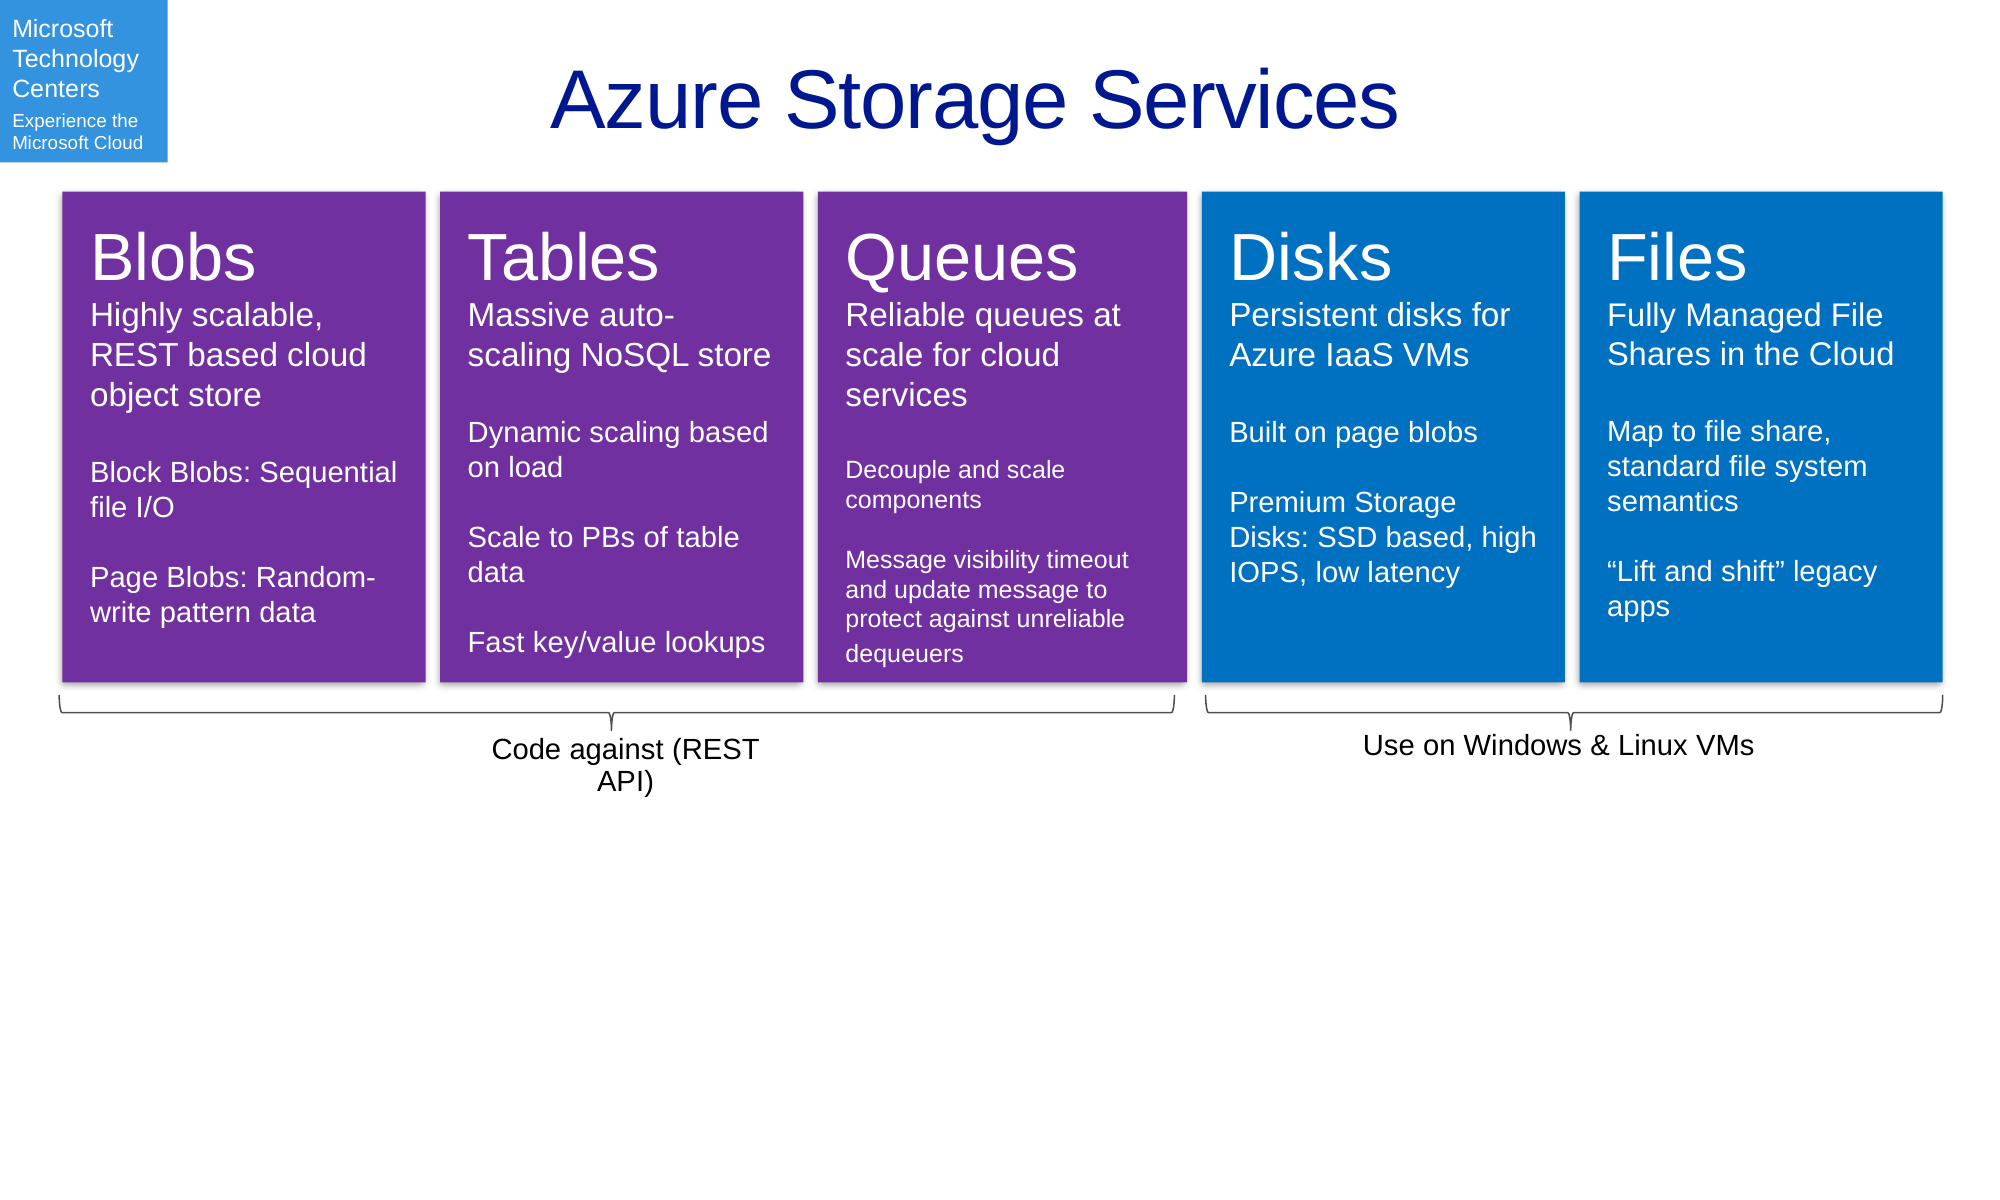

# Azure Storage Services

Blobs
Highly scalable, REST based cloud object store

Block Blobs: Sequential file I/O

Page Blobs: Random-write pattern data
Tables
Massive auto-scaling NoSQL store

Dynamic scaling based on load

Scale to PBs of table data

Fast key/value lookups

Queues
Reliable queues at scale for cloud services

Decouple and scale components

Message visibility timeout and update message to protect against unreliable dequeuers
Disks
Persistent disks for Azure IaaS VMs

Built on page blobs

Premium Storage Disks: SSD based, high IOPS, low latency
Files
Fully Managed File Shares in the Cloud

Map to file share, standard file system semantics

“Lift and shift” legacy apps

Code against (REST API)
Use on Windows & Linux VMs